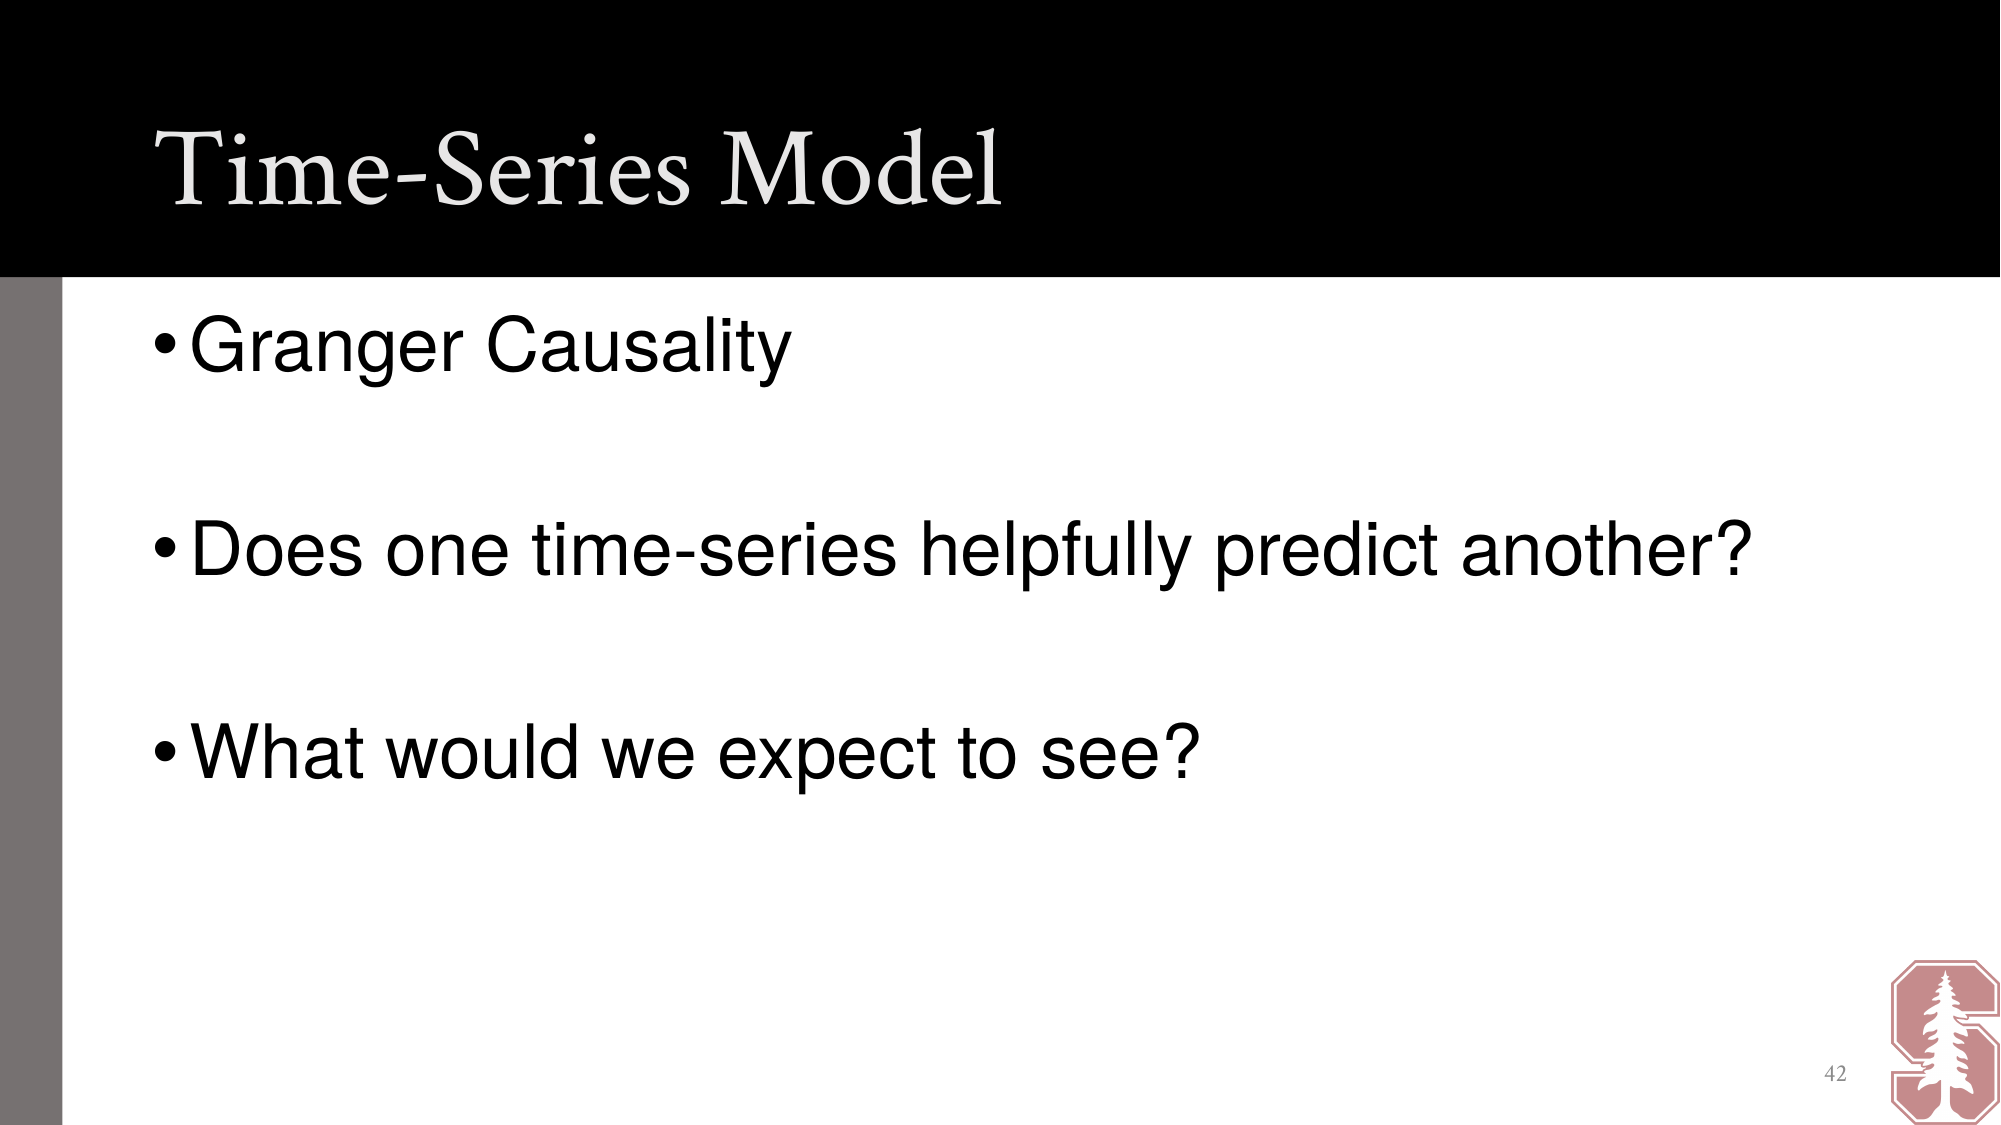

# Time-Series Model
Granger Causality

Does one time-series helpfully predict another?

What would we expect to see?

42